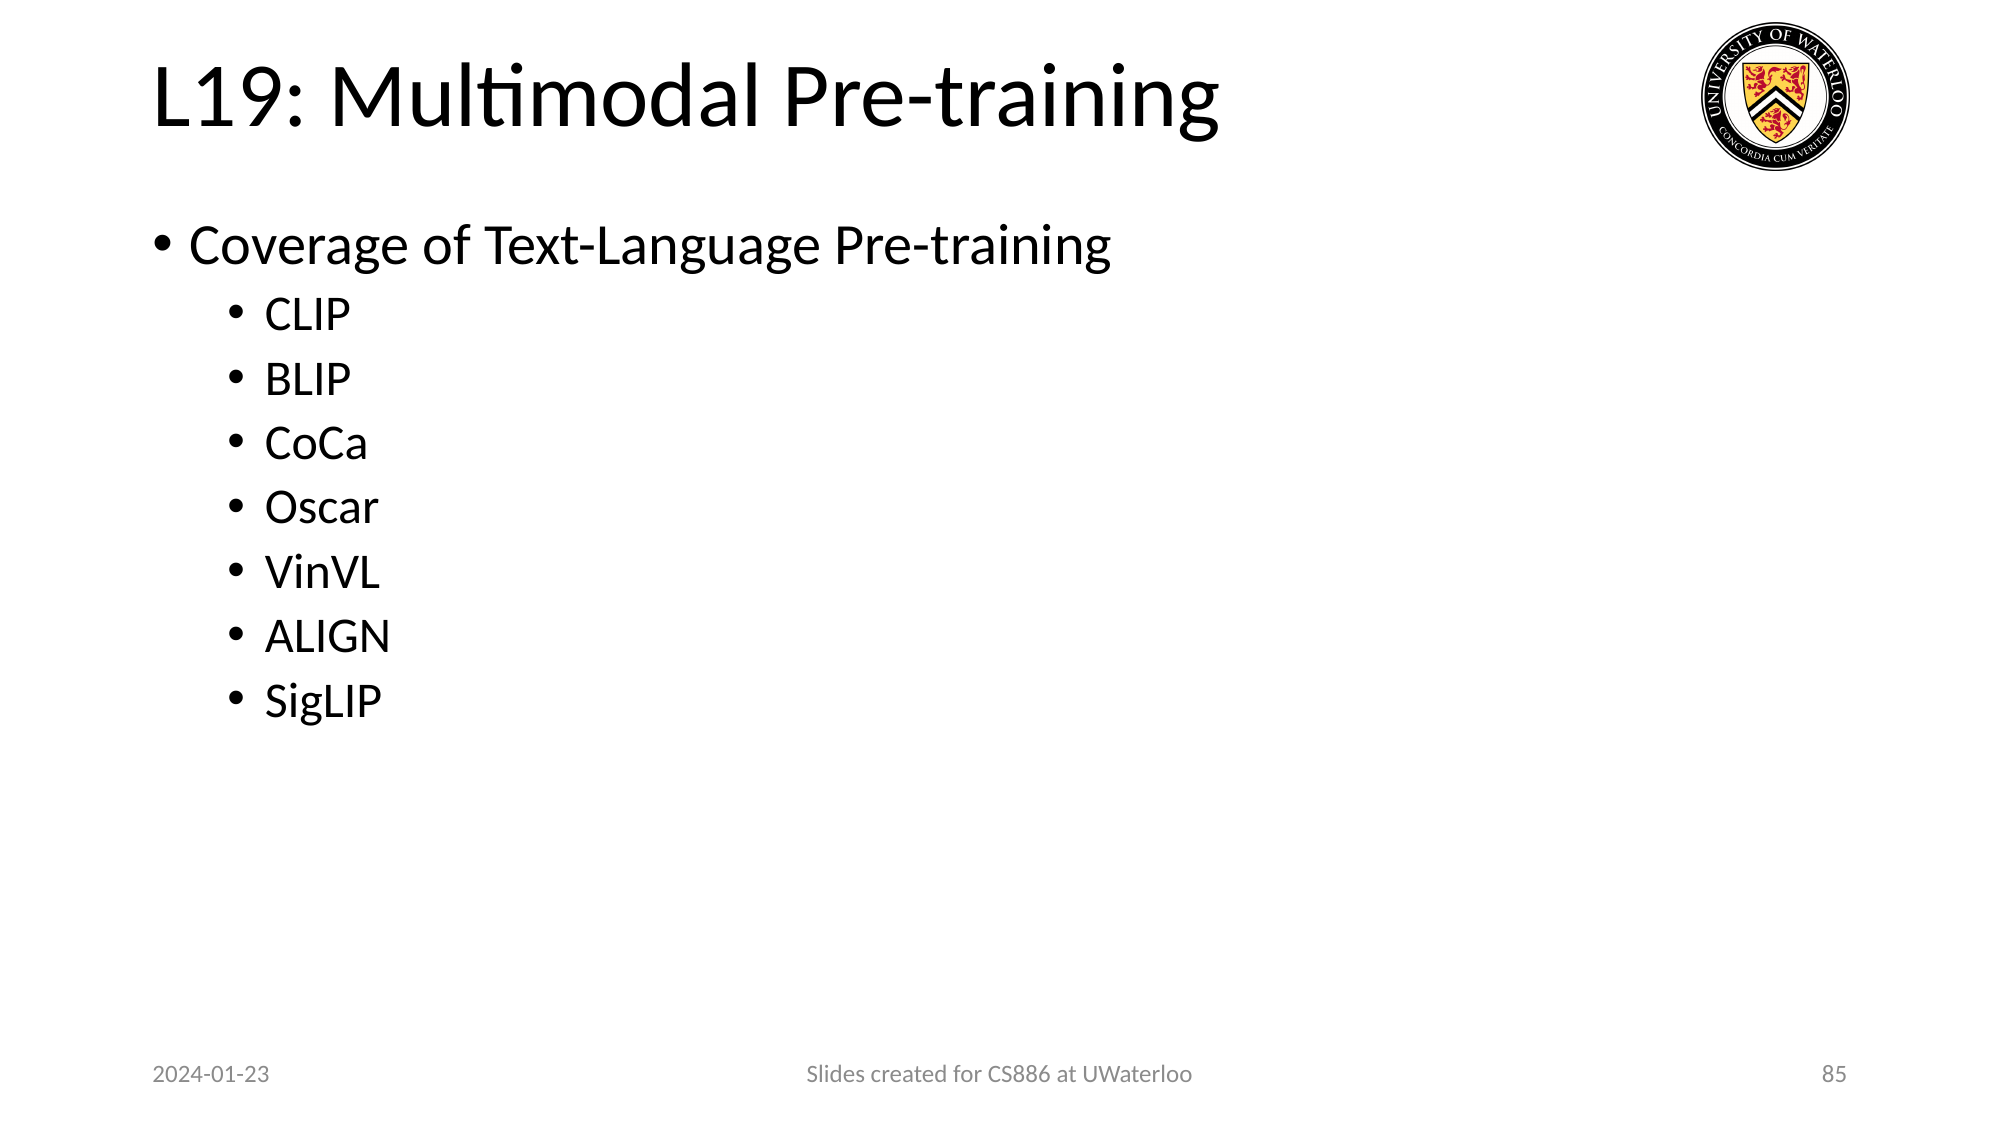

# L19: Multimodal Pre-training
Coverage of Text-Language Pre-training
CLIP
BLIP
CoCa
Oscar
VinVL
ALIGN
SigLIP
2024-01-23
Slides created for CS886 at UWaterloo
85